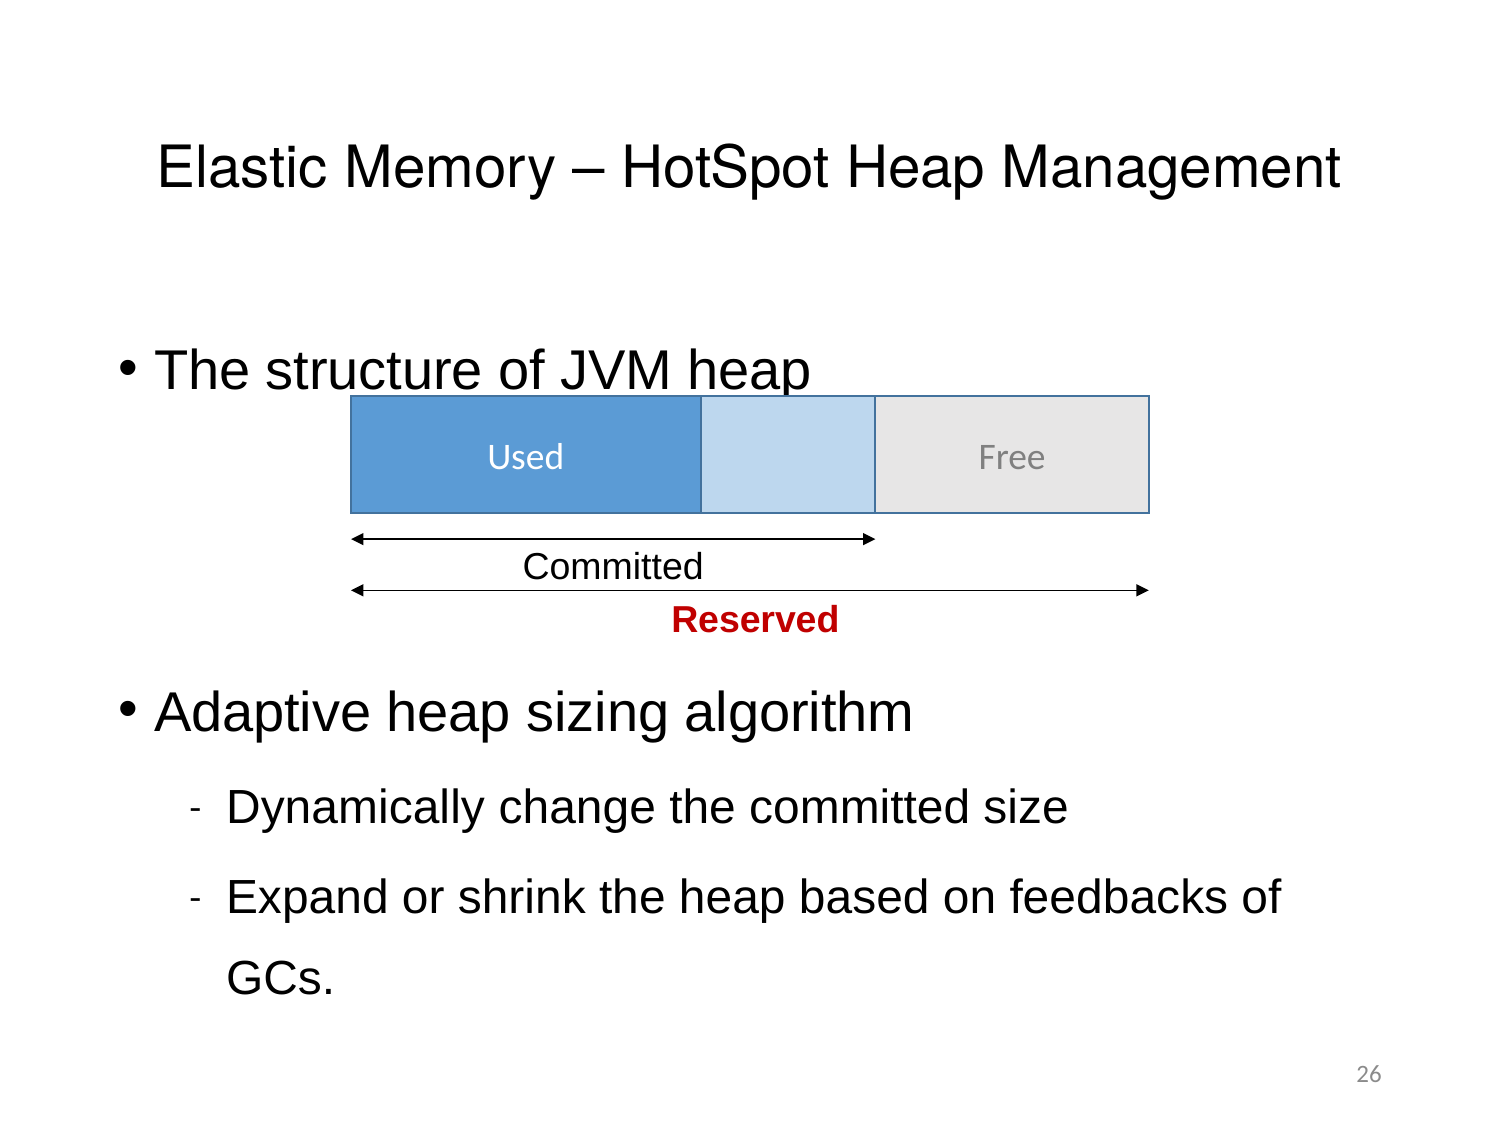

# Elastic Memory – HotSpot Heap Management
The structure of JVM heap

Adaptive heap sizing algorithm
Dynamically change the committed size
Expand or shrink the heap based on feedbacks of GCs.

Free
Used
Committed
Reserved
26